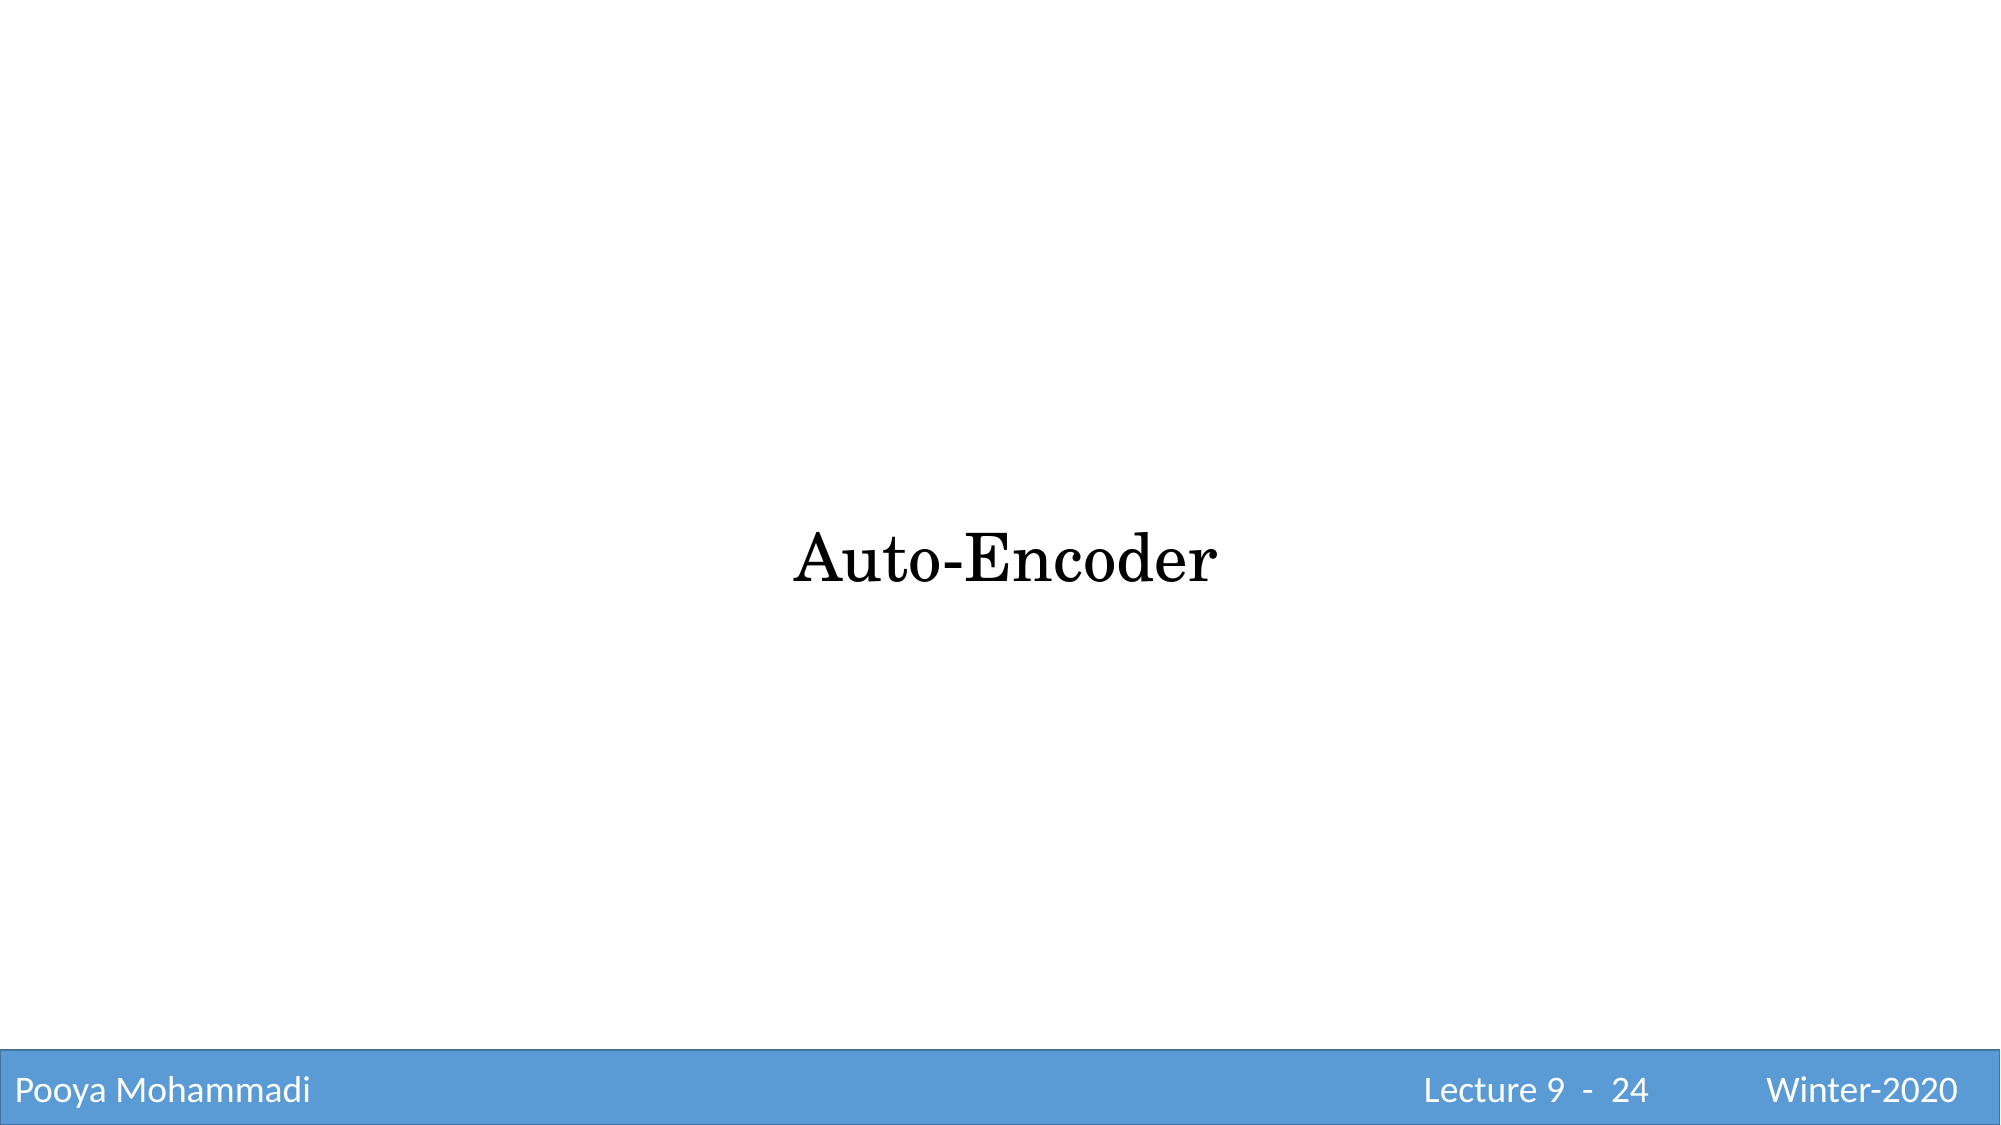

Auto-Encoder
Pooya Mohammadi					     			       Lecture 9  -  24	            Winter-2020